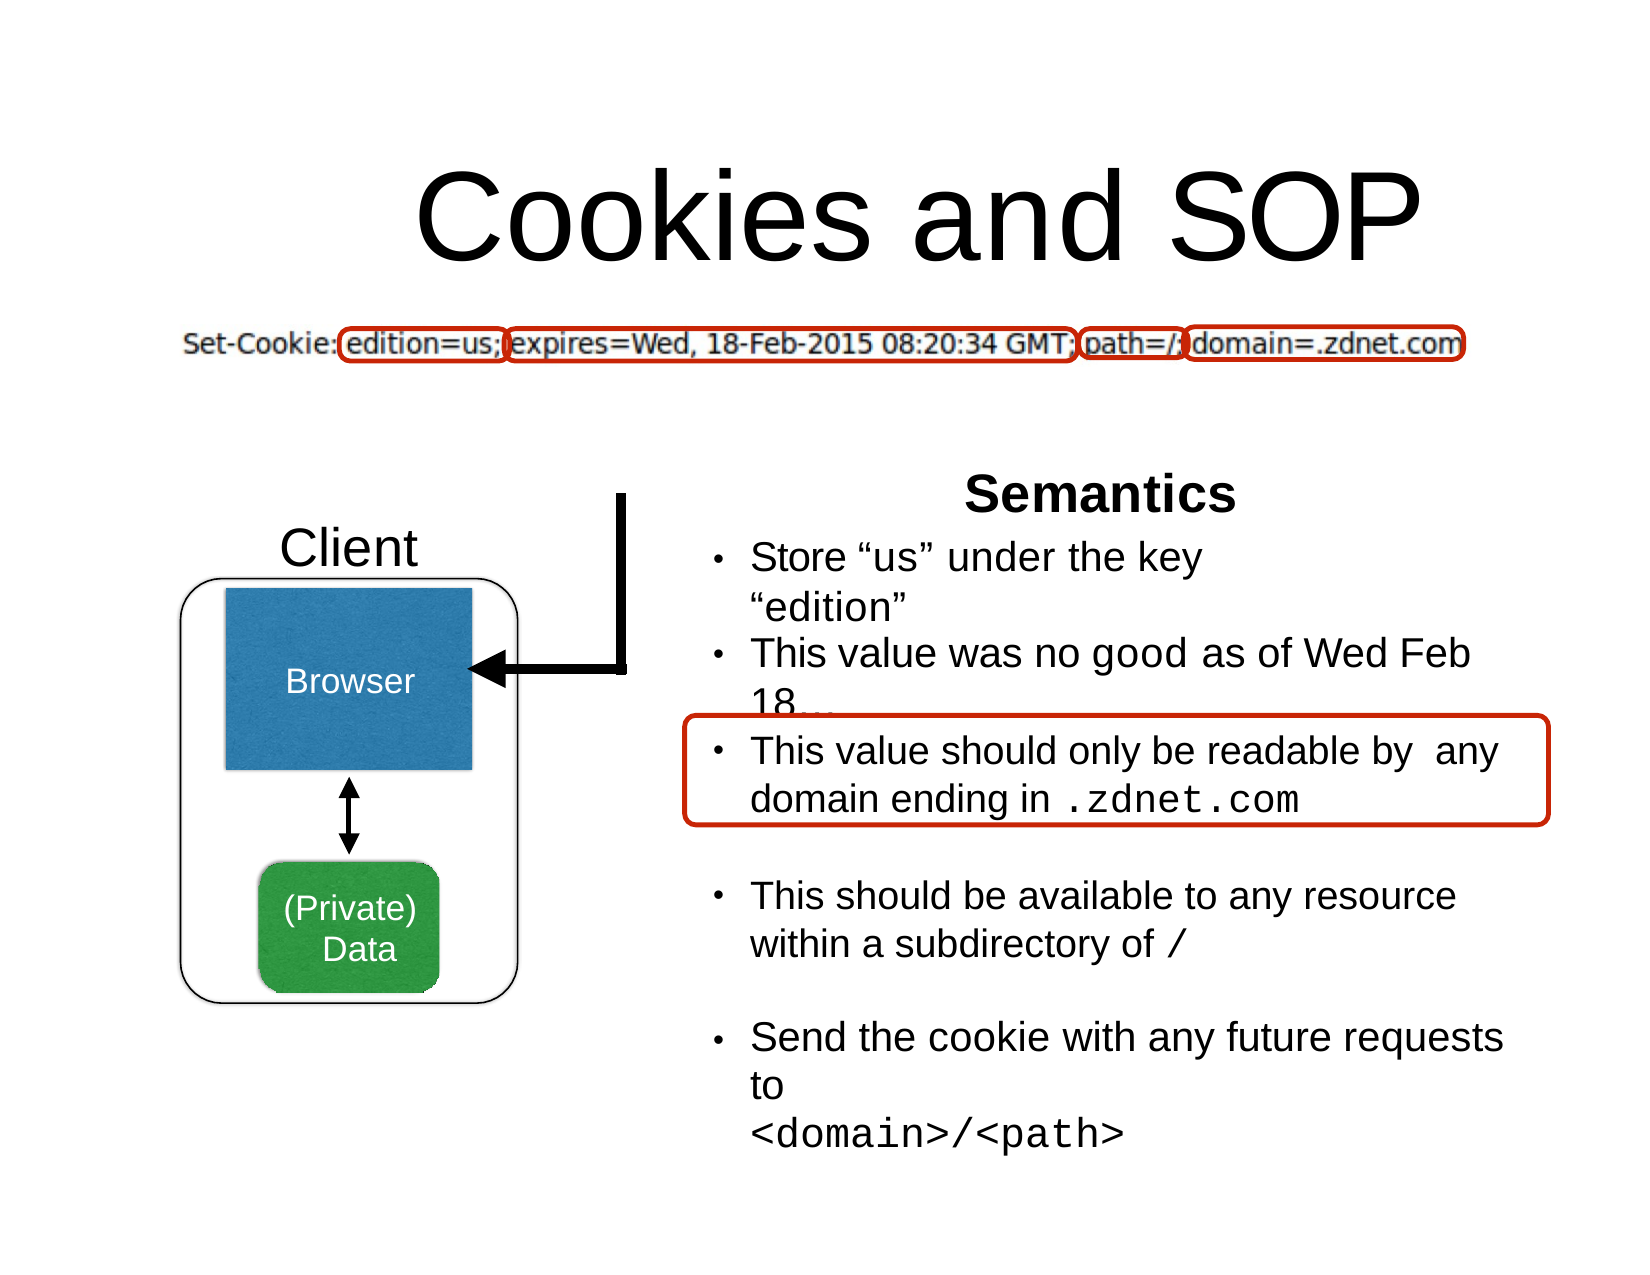

# Cookies and SOP

Semantics
Store “us” under the key “edition”

Client
•

This value was no good as of Wed Feb 18…
•

Browser

This value should only be readable by  any domain ending in .zdnet.com
•

This should be available to any resource  within a subdirectory of /
•
(Private)  Data
Send the cookie with any future requests to
<domain>/<path>
•